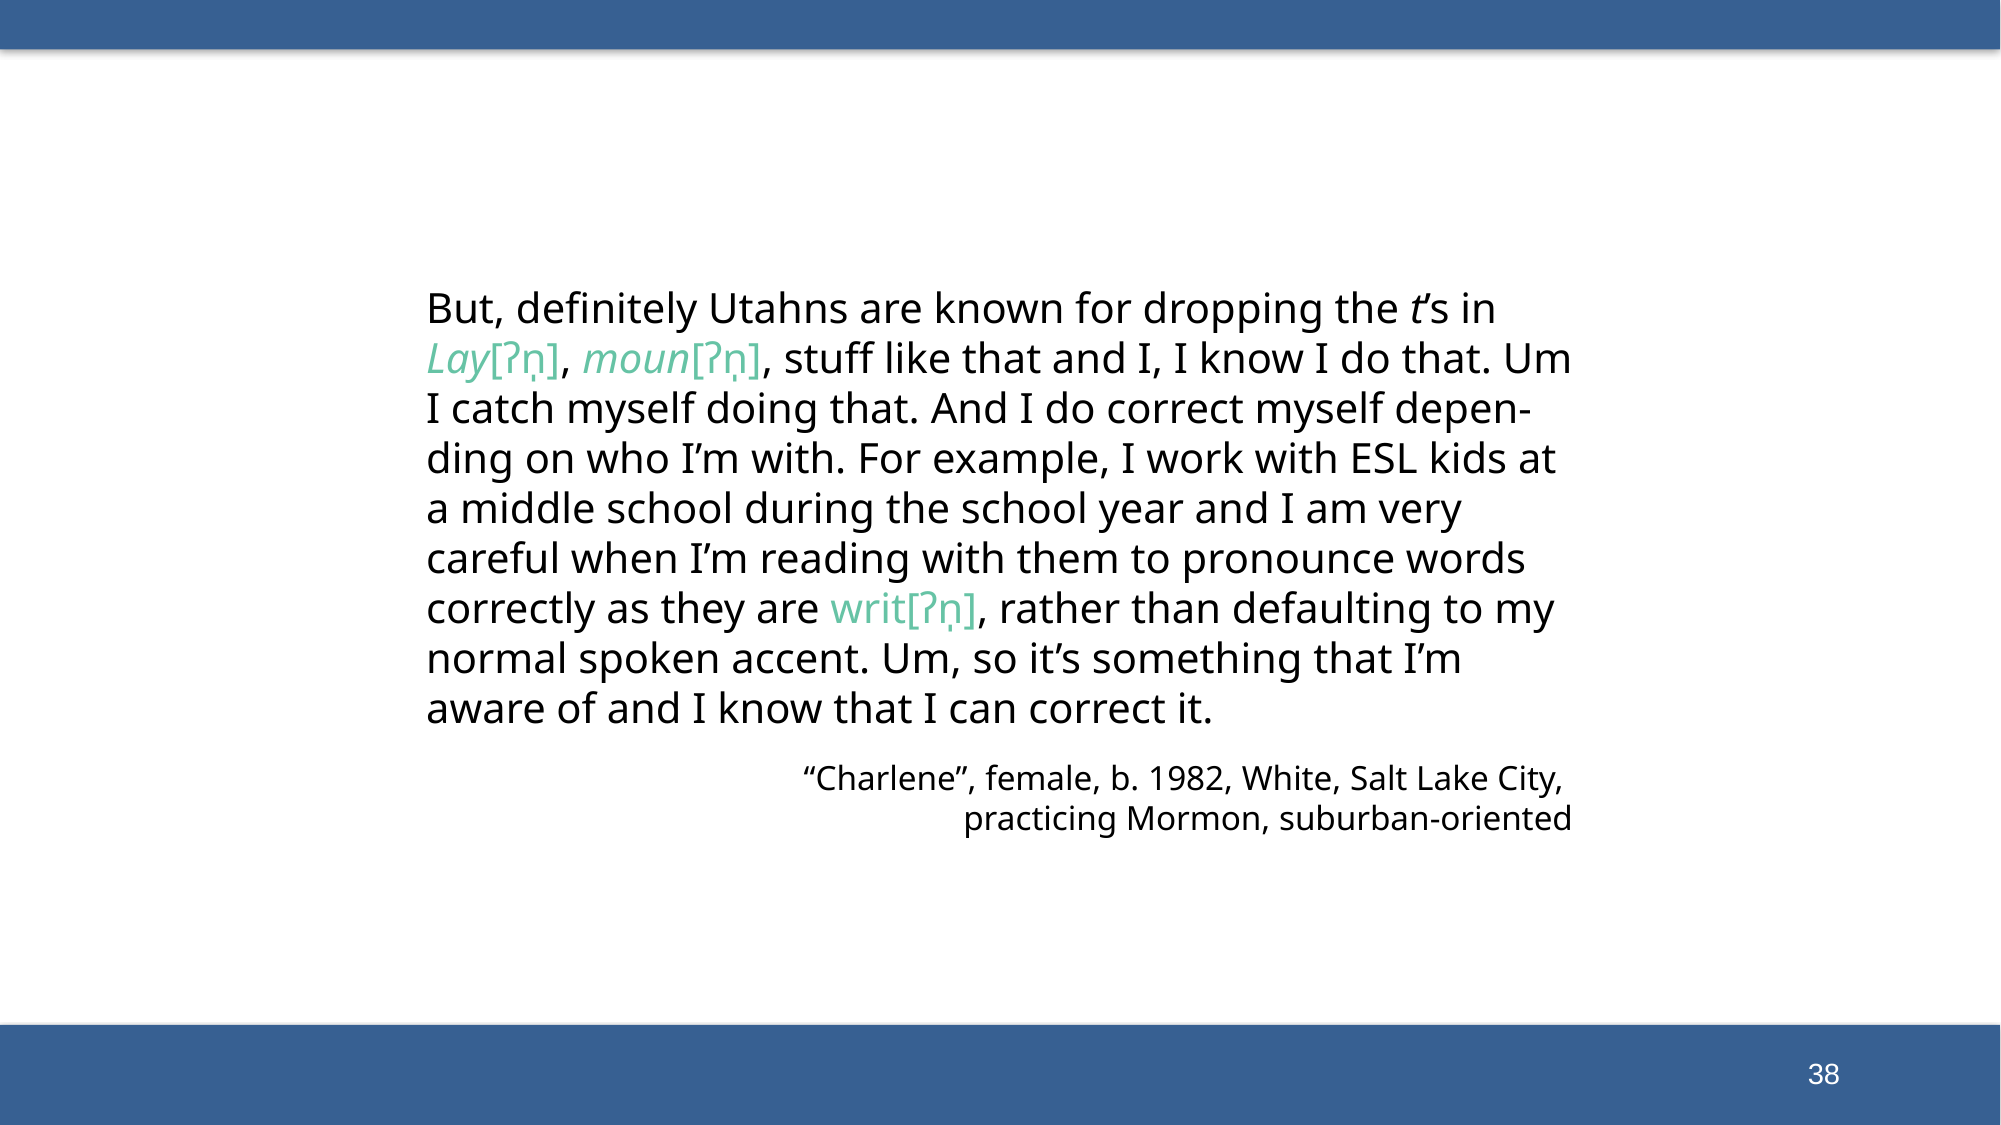

But, definitely Utahns are known for dropping the t’s in Lay[ʔn̩], moun[ʔn̩], stuff like that and I, I know I do that. Um I catch myself doing that. And I do correct myself depen-ding on who I’m with. For example, I work with ESL kids at a middle school during the school year and I am very careful when I’m reading with them to pronounce words correctly as they are writ[ʔn̩], rather than defaulting to my normal spoken accent. Um, so it’s something that I’m aware of and I know that I can correct it.

“Charlene”, female, b. 1982, White, Salt Lake City,
practicing Mormon, suburban-oriented
38